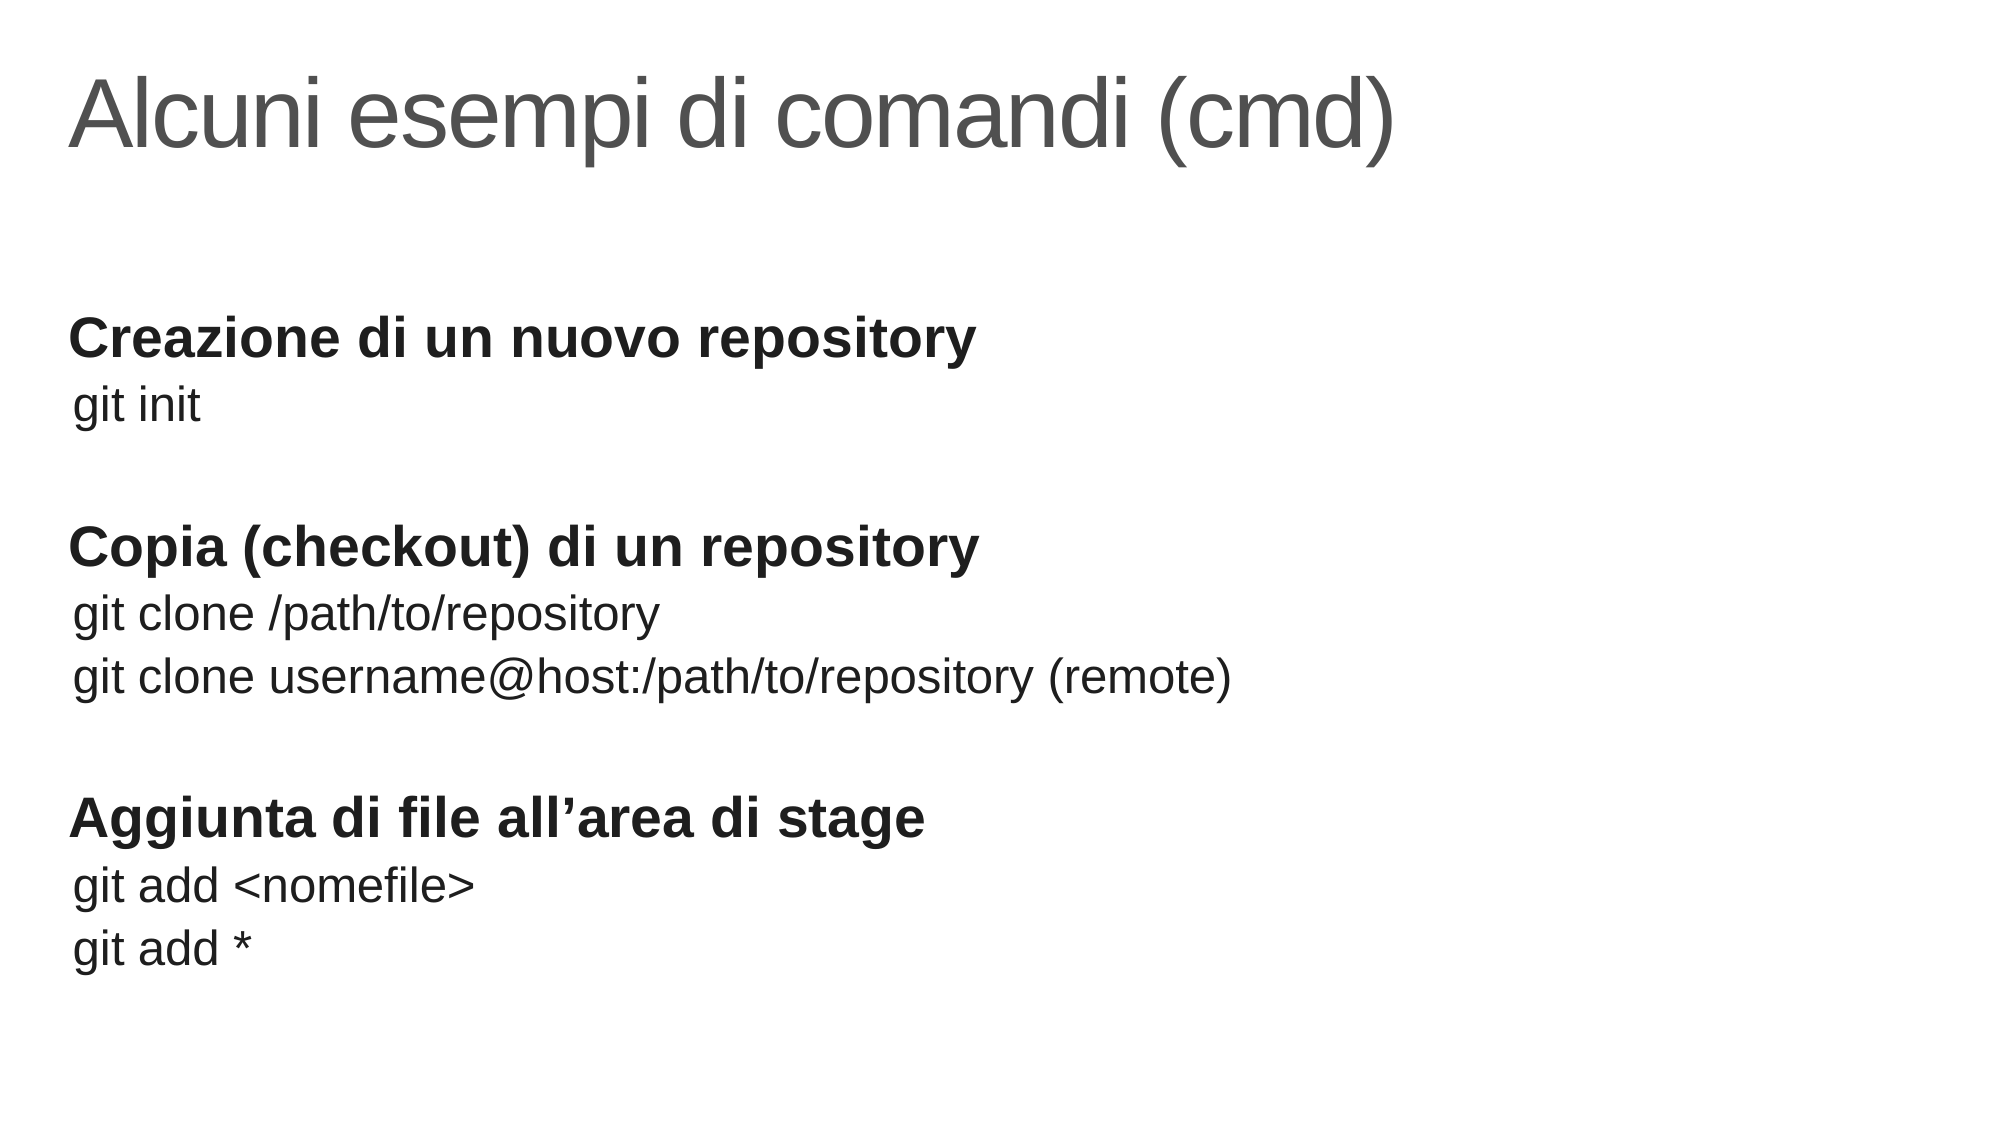

# Alcuni esempi di comandi (cmd)
Creazione di un nuovo repository
git init

Copia (checkout) di un repository
git clone /path/to/repository
git clone username@host:/path/to/repository (remote)

Aggiunta di file all’area di stage
git add <nomefile>
git add *